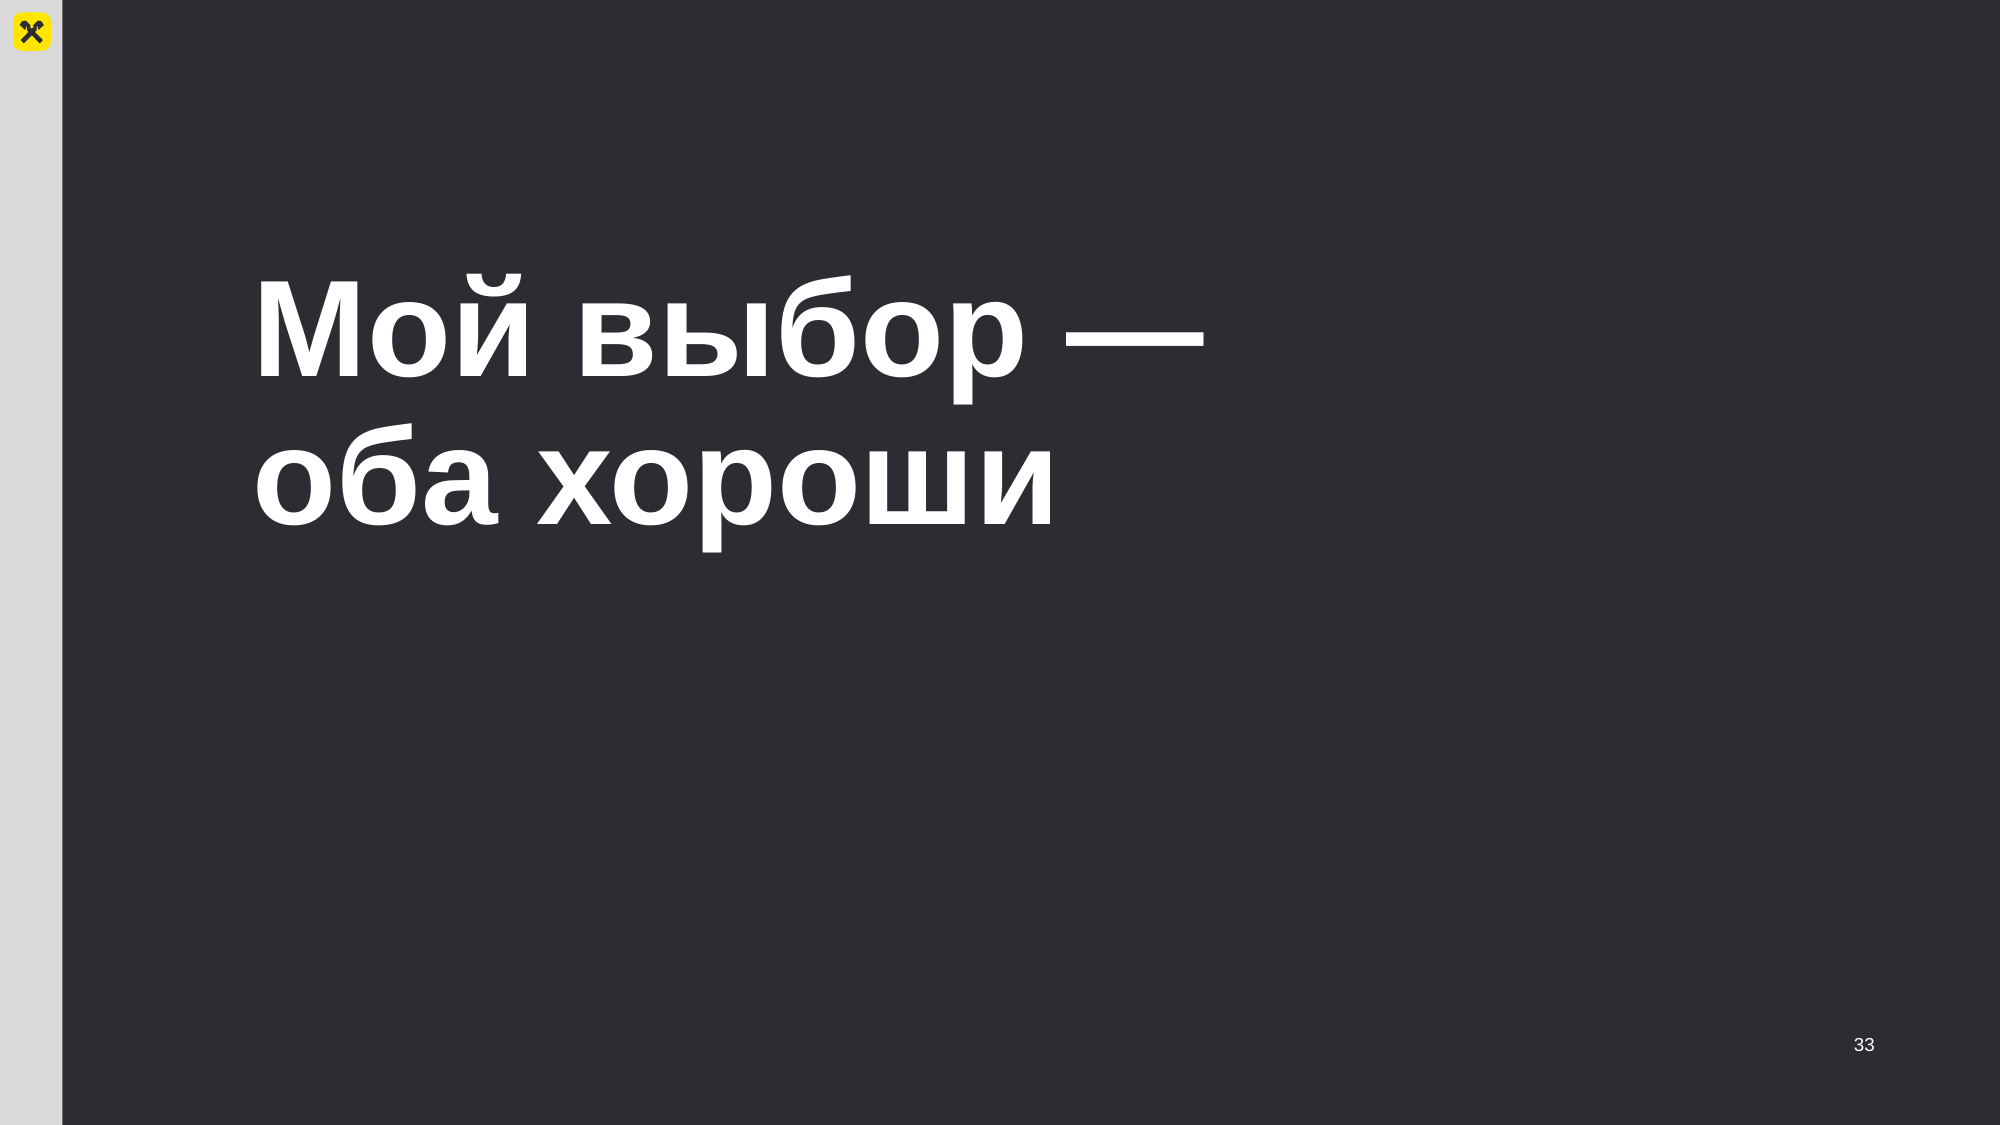

# Мой выбор — оба хороши
33